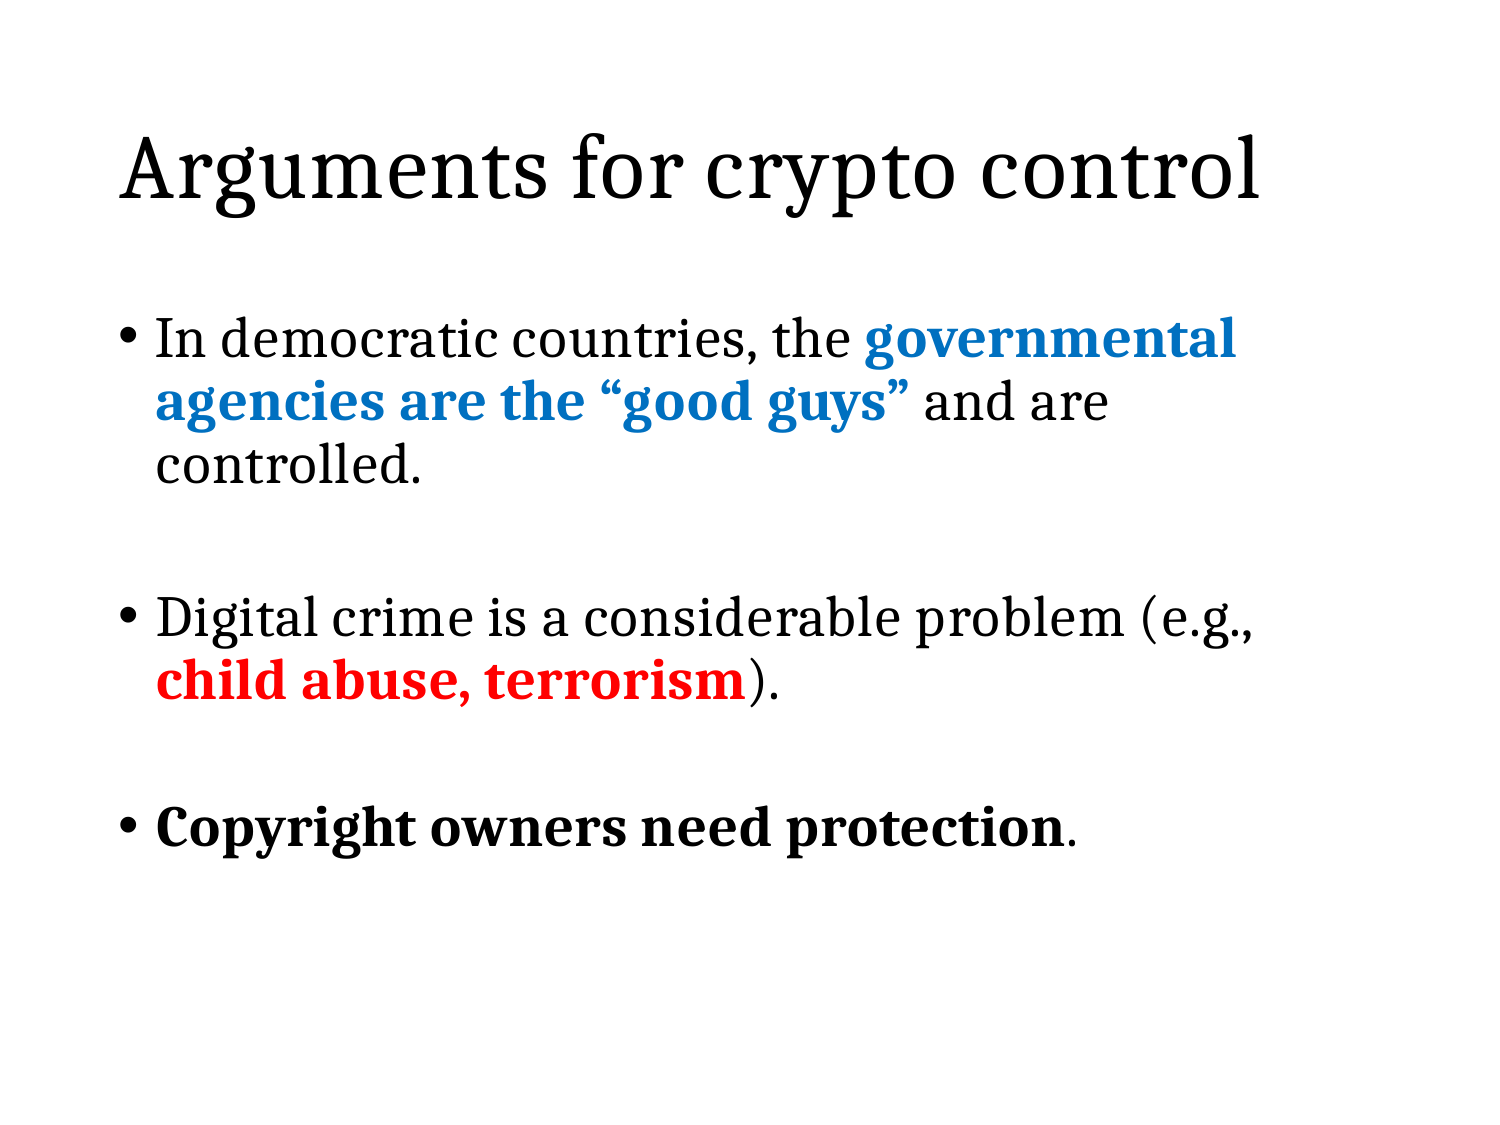

# Arguments for crypto control
In democratic countries, the governmental agencies are the “good guys” and are controlled.
Digital crime is a considerable problem (e.g., child abuse, terrorism).
Copyright owners need protection.